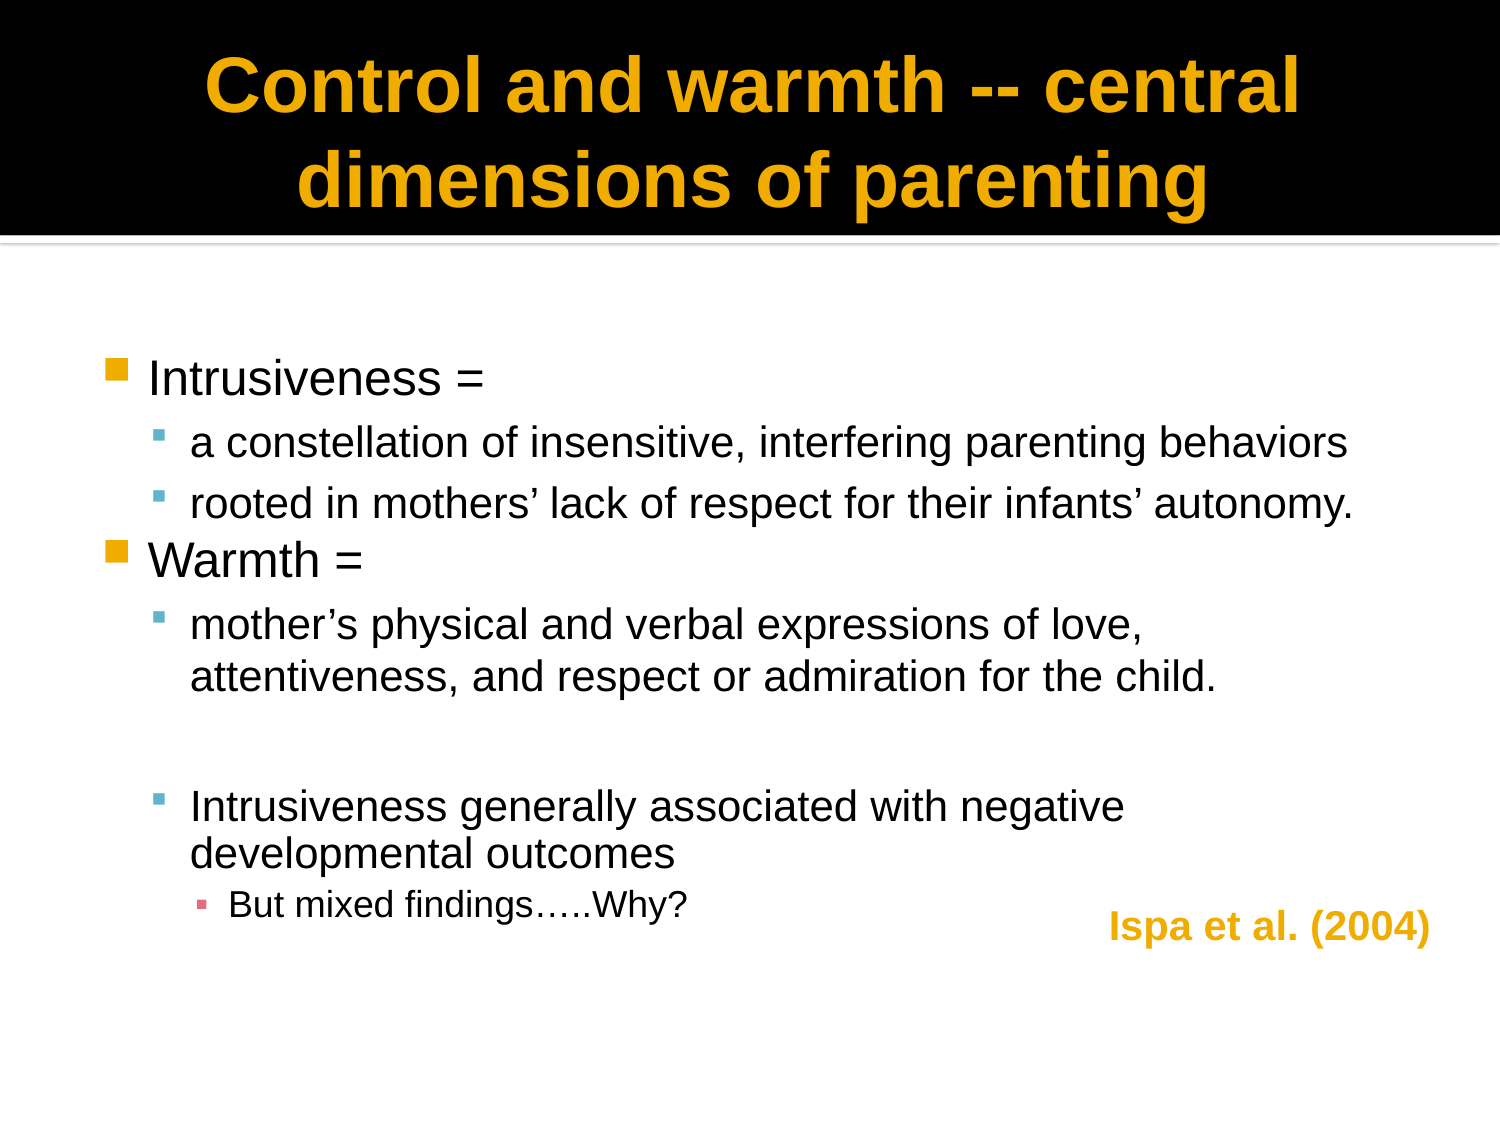

# Control and warmth -- central dimensions of parenting

Intrusiveness =
a constellation of insensitive, interfering parenting behaviors
rooted in mothers’ lack of respect for their infants’ autonomy.
Warmth =
mother’s physical and verbal expressions of love, attentiveness, and respect or admiration for the child.

Intrusiveness generally associated with negative                     developmental outcomes
But mixed findings…..Why?
Ispa et al. (2004)